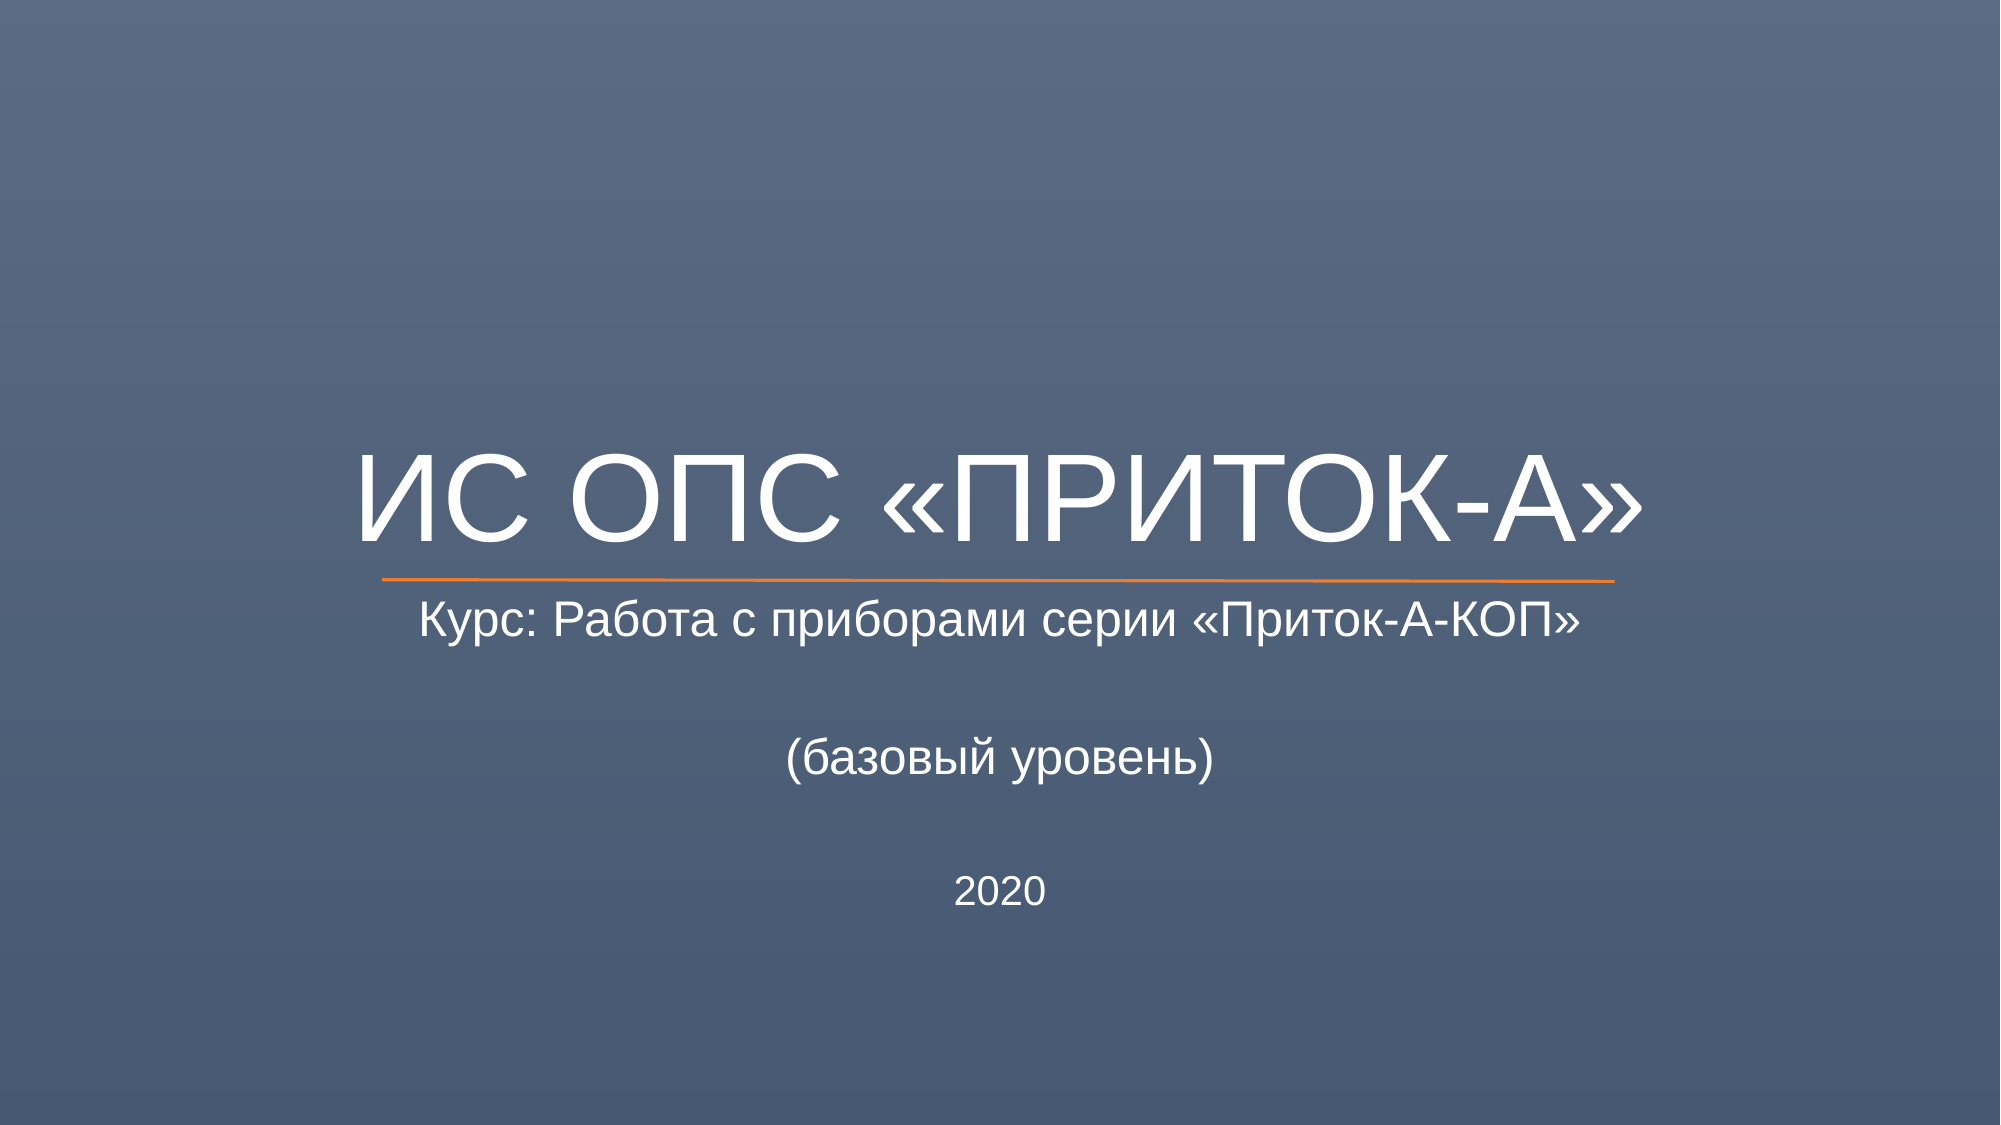

# ИС ОПС «ПРИТОК-А»
Курс: Работа с приборами серии «Приток-А-КОП»

(базовый уровень)

2020